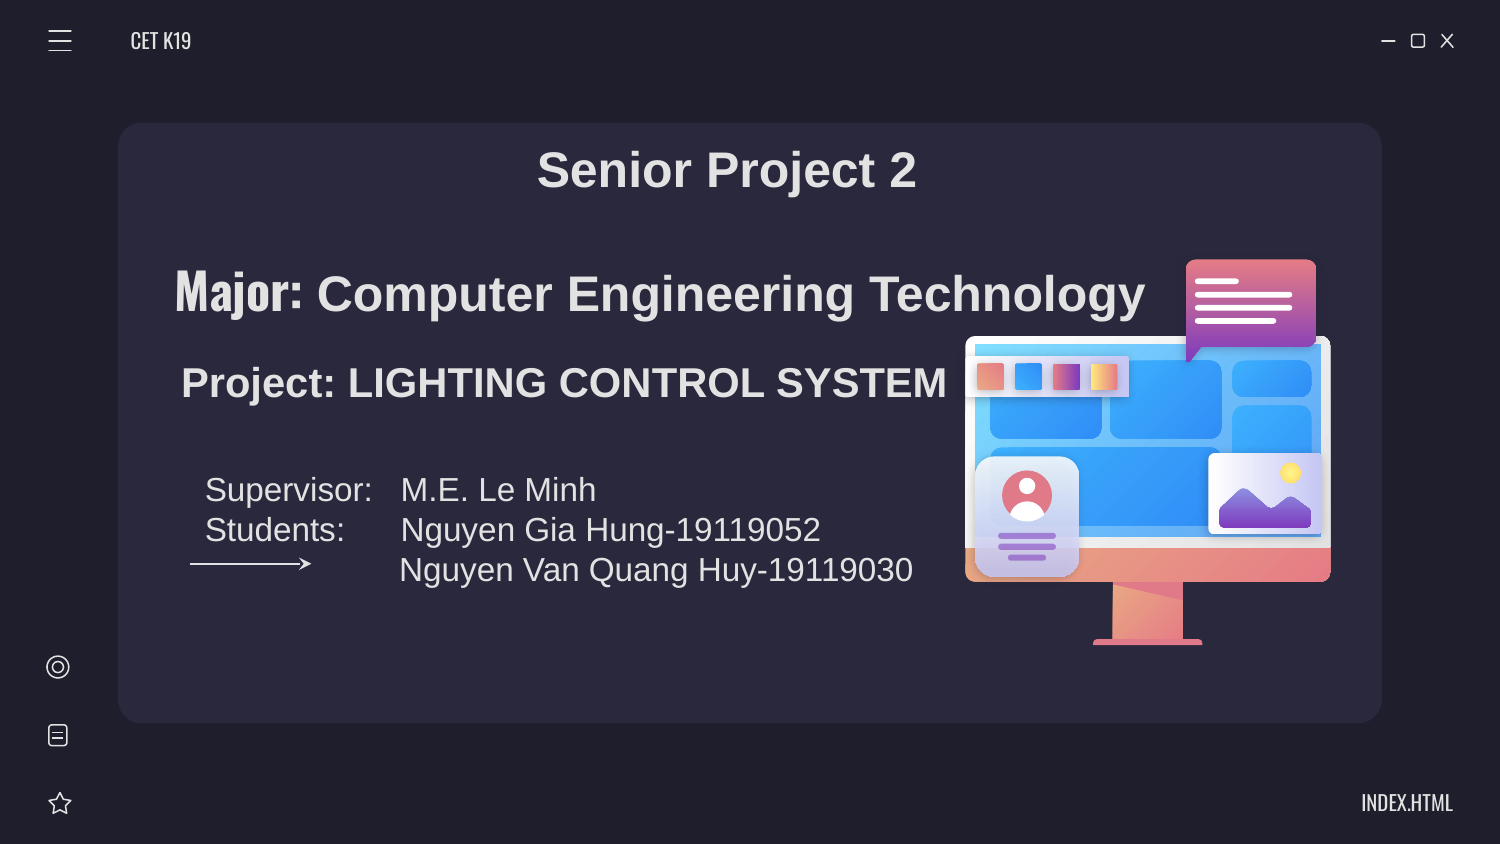

CET K19

Senior Project 2
Major: Computer Engineering Technology
# Project: LIGHTING CONTROL SYSTEM

Supervisor:   M.E. Le Minh
Students:      Nguyen Gia Hung-19119052
                     Nguyen Van Quang Huy-19119030

INDEX.HTML